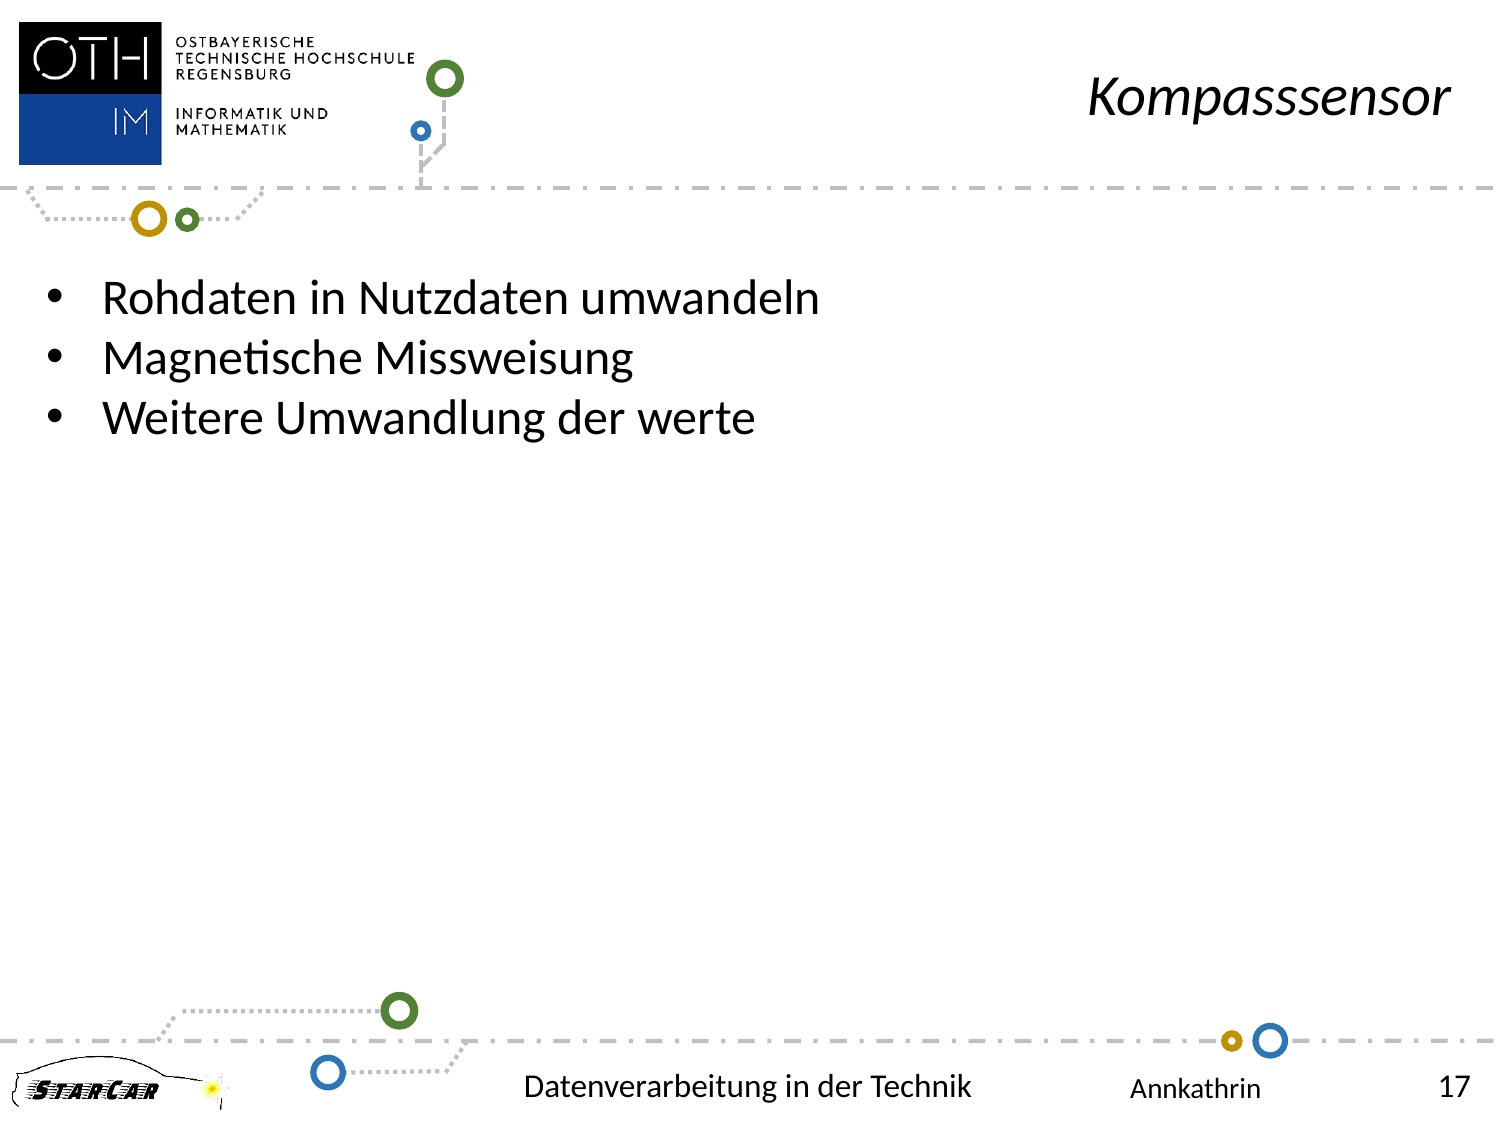

Kompasssensor
Rohdaten in Nutzdaten umwandeln
Magnetische Missweisung
Weitere Umwandlung der werte

Datenverarbeitung in der Technik
Annkathrin